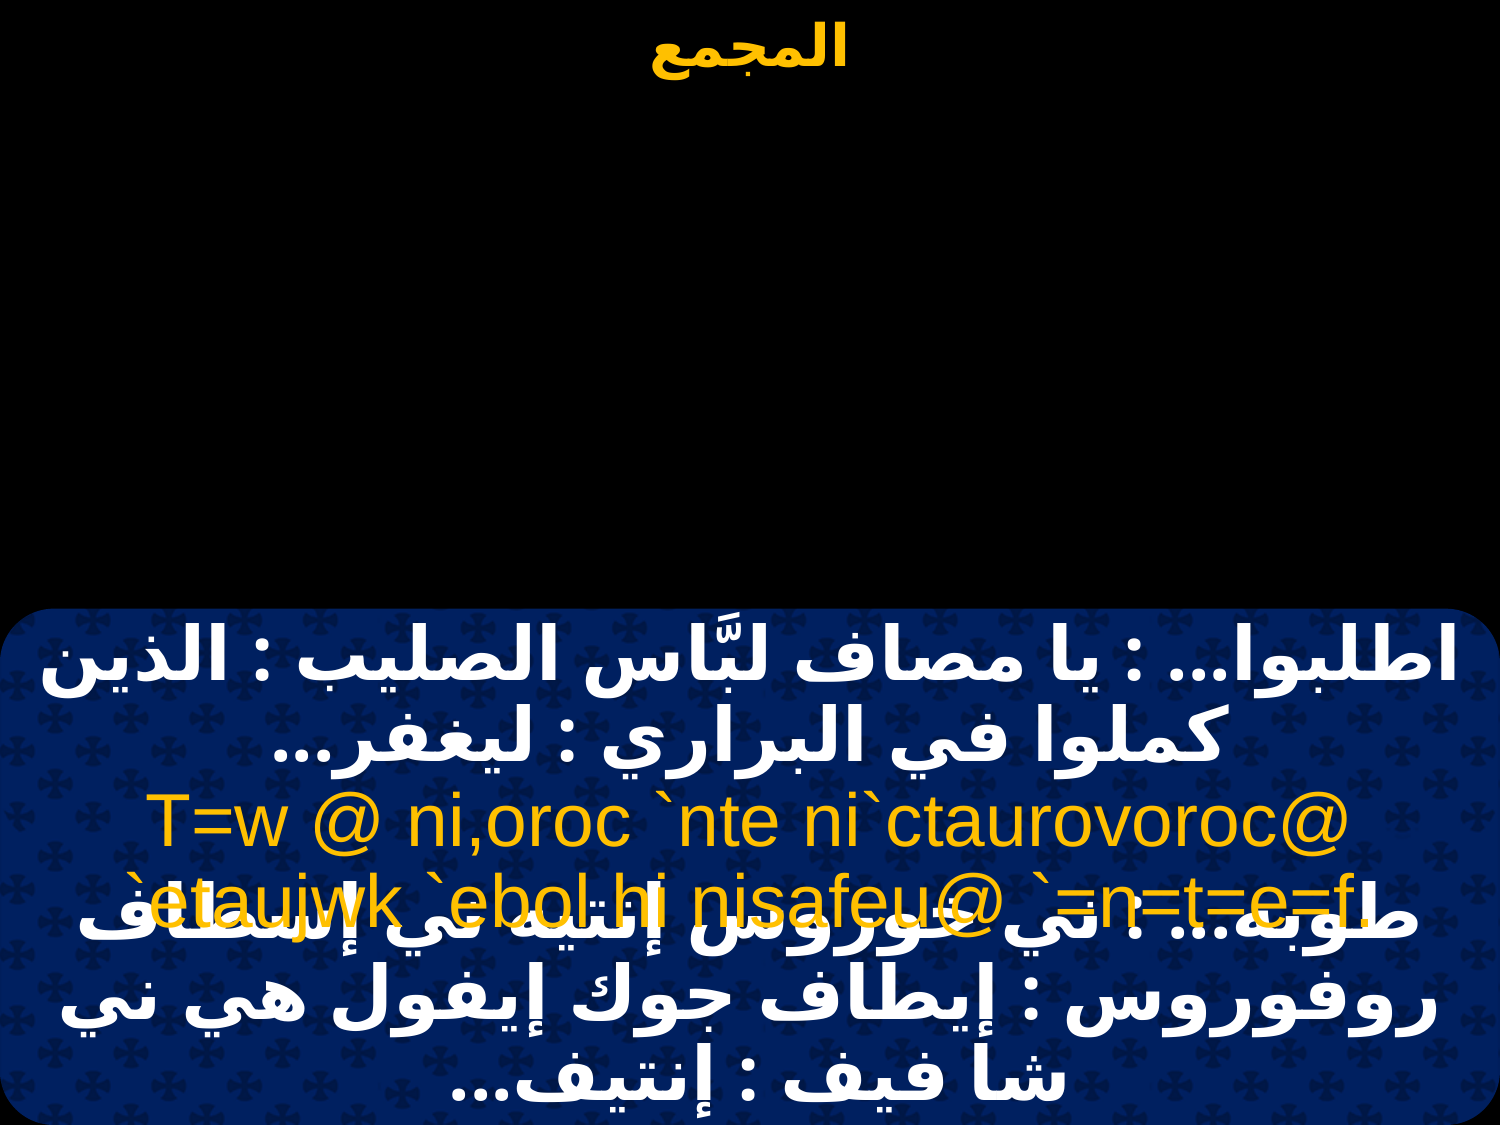

#
اطلبوا... : يا مصاف لبَّاس الصليب : الذين كملوا في البراري : ليغفر...
T=w @ ni,oroc `nte ni`ctaurovoroc@ `etaujwk `ebol hi nisafeu@ `=n=t=e=f.
طوبه... : ني خوروس إنتيه ني إسطاف روفوروس : إيطاف جوك إيفول هي ني شا فيف : إنتيف...